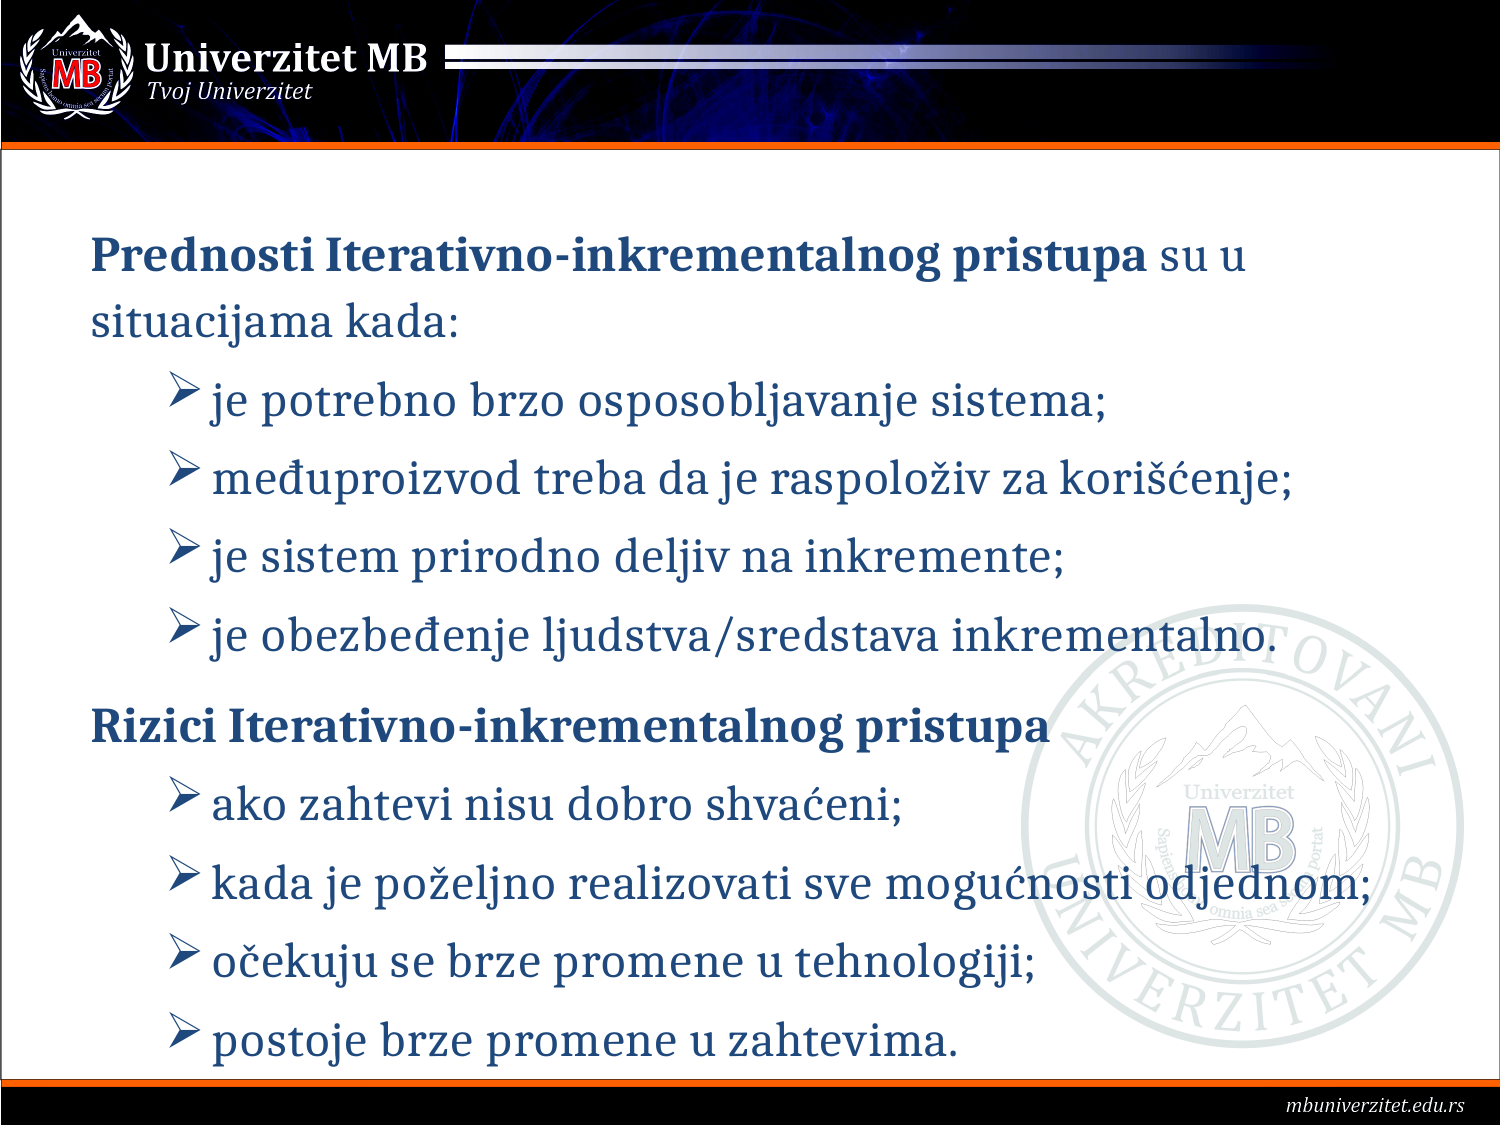

Prednosti Iterativno-inkrementalnog pristupa su u situacijama kada:
je potrebno brzo osposobljavanje sistema;
međuproizvod treba da je raspoloživ za korišćenje;
je sistem prirodno deljiv na inkremente;
je obezbeđenje ljudstva/sredstava inkrementalno.
Rizici Iterativno-inkrementalnog pristupa
ako zahtevi nisu dobro shvaćeni;
kada je poželjno realizovati sve mogućnosti odjednom;
očekuju se brze promene u tehnologiji;
postoje brze promene u zahtevima.